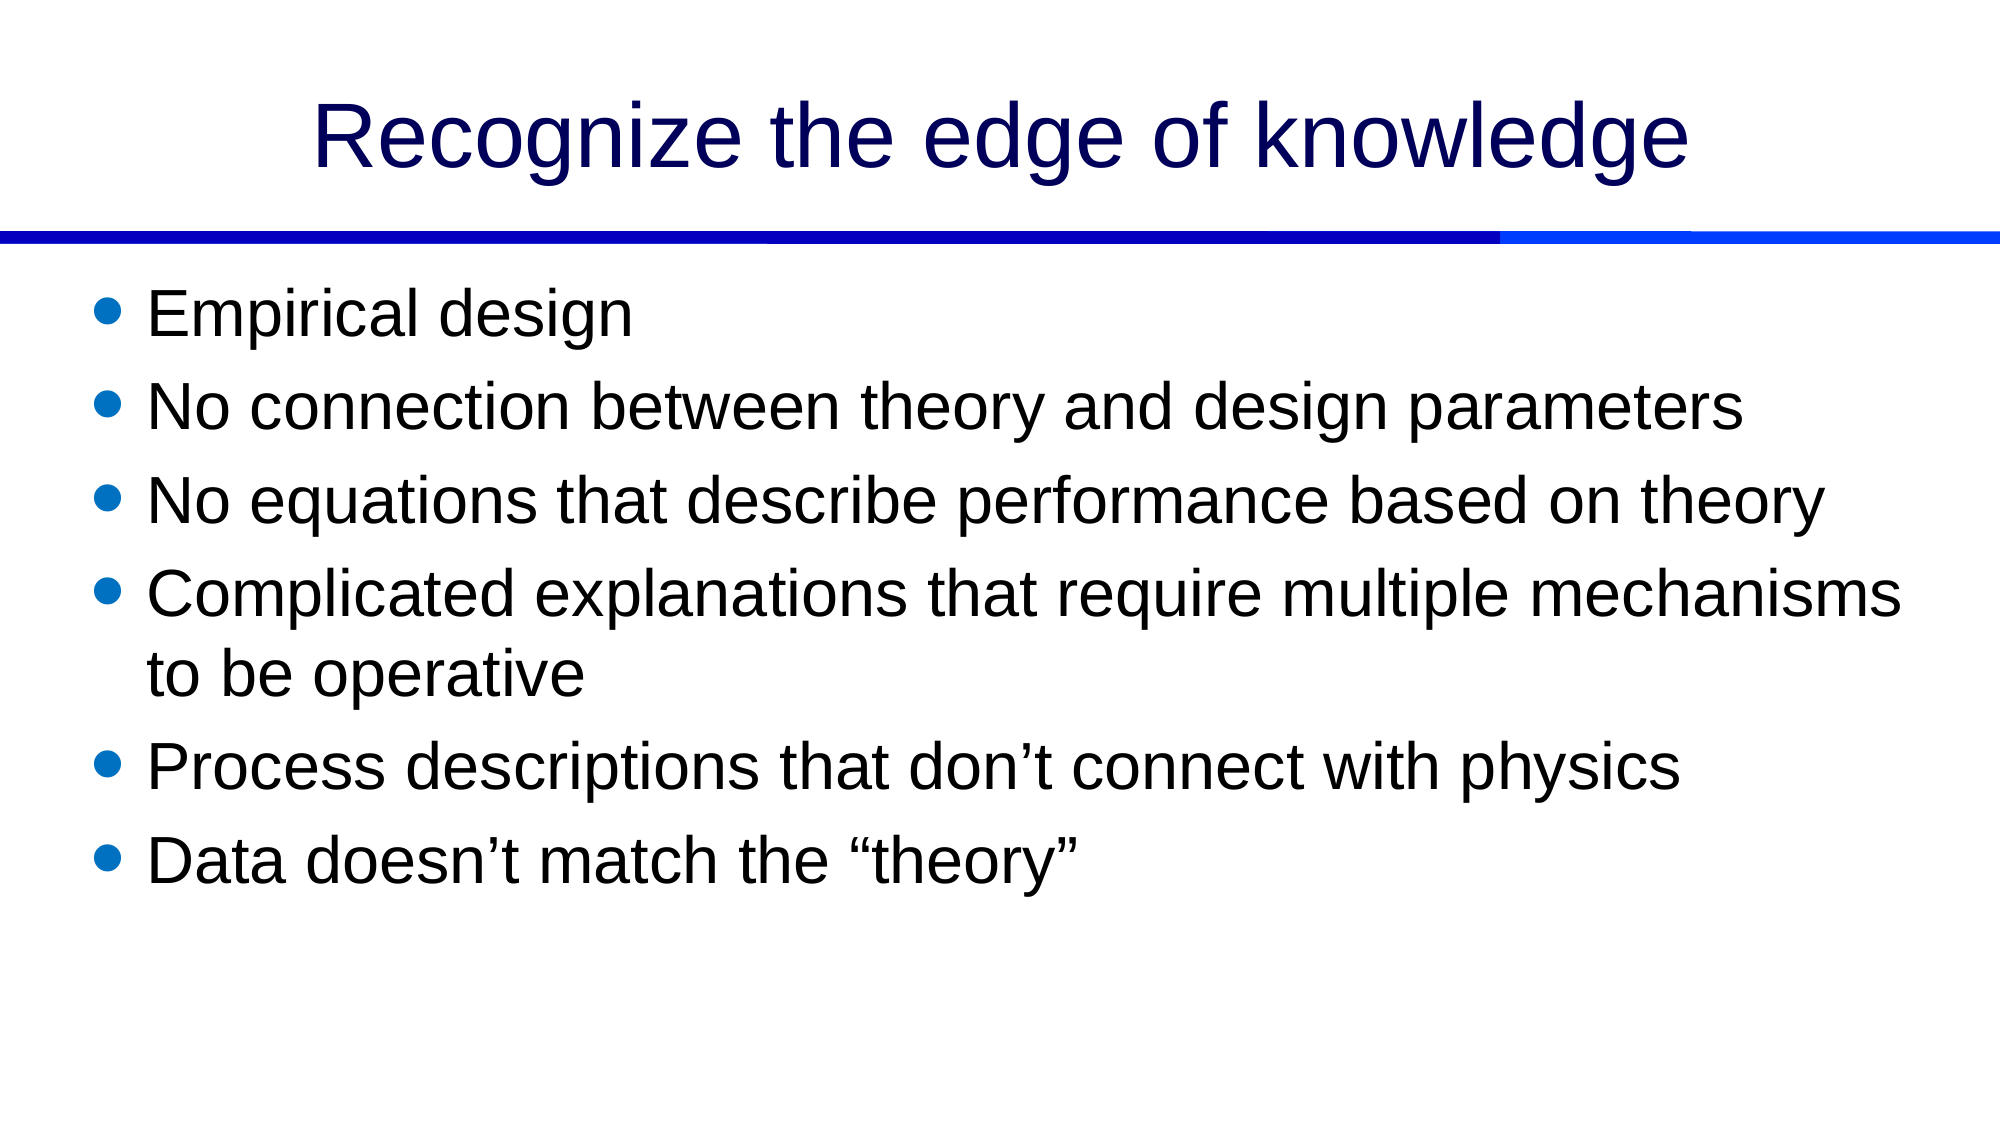

# Recognize the edge of knowledge
Empirical design
No connection between theory and design parameters
No equations that describe performance based on theory
Complicated explanations that require multiple mechanisms to be operative
Process descriptions that don’t connect with physics
Data doesn’t match the “theory”